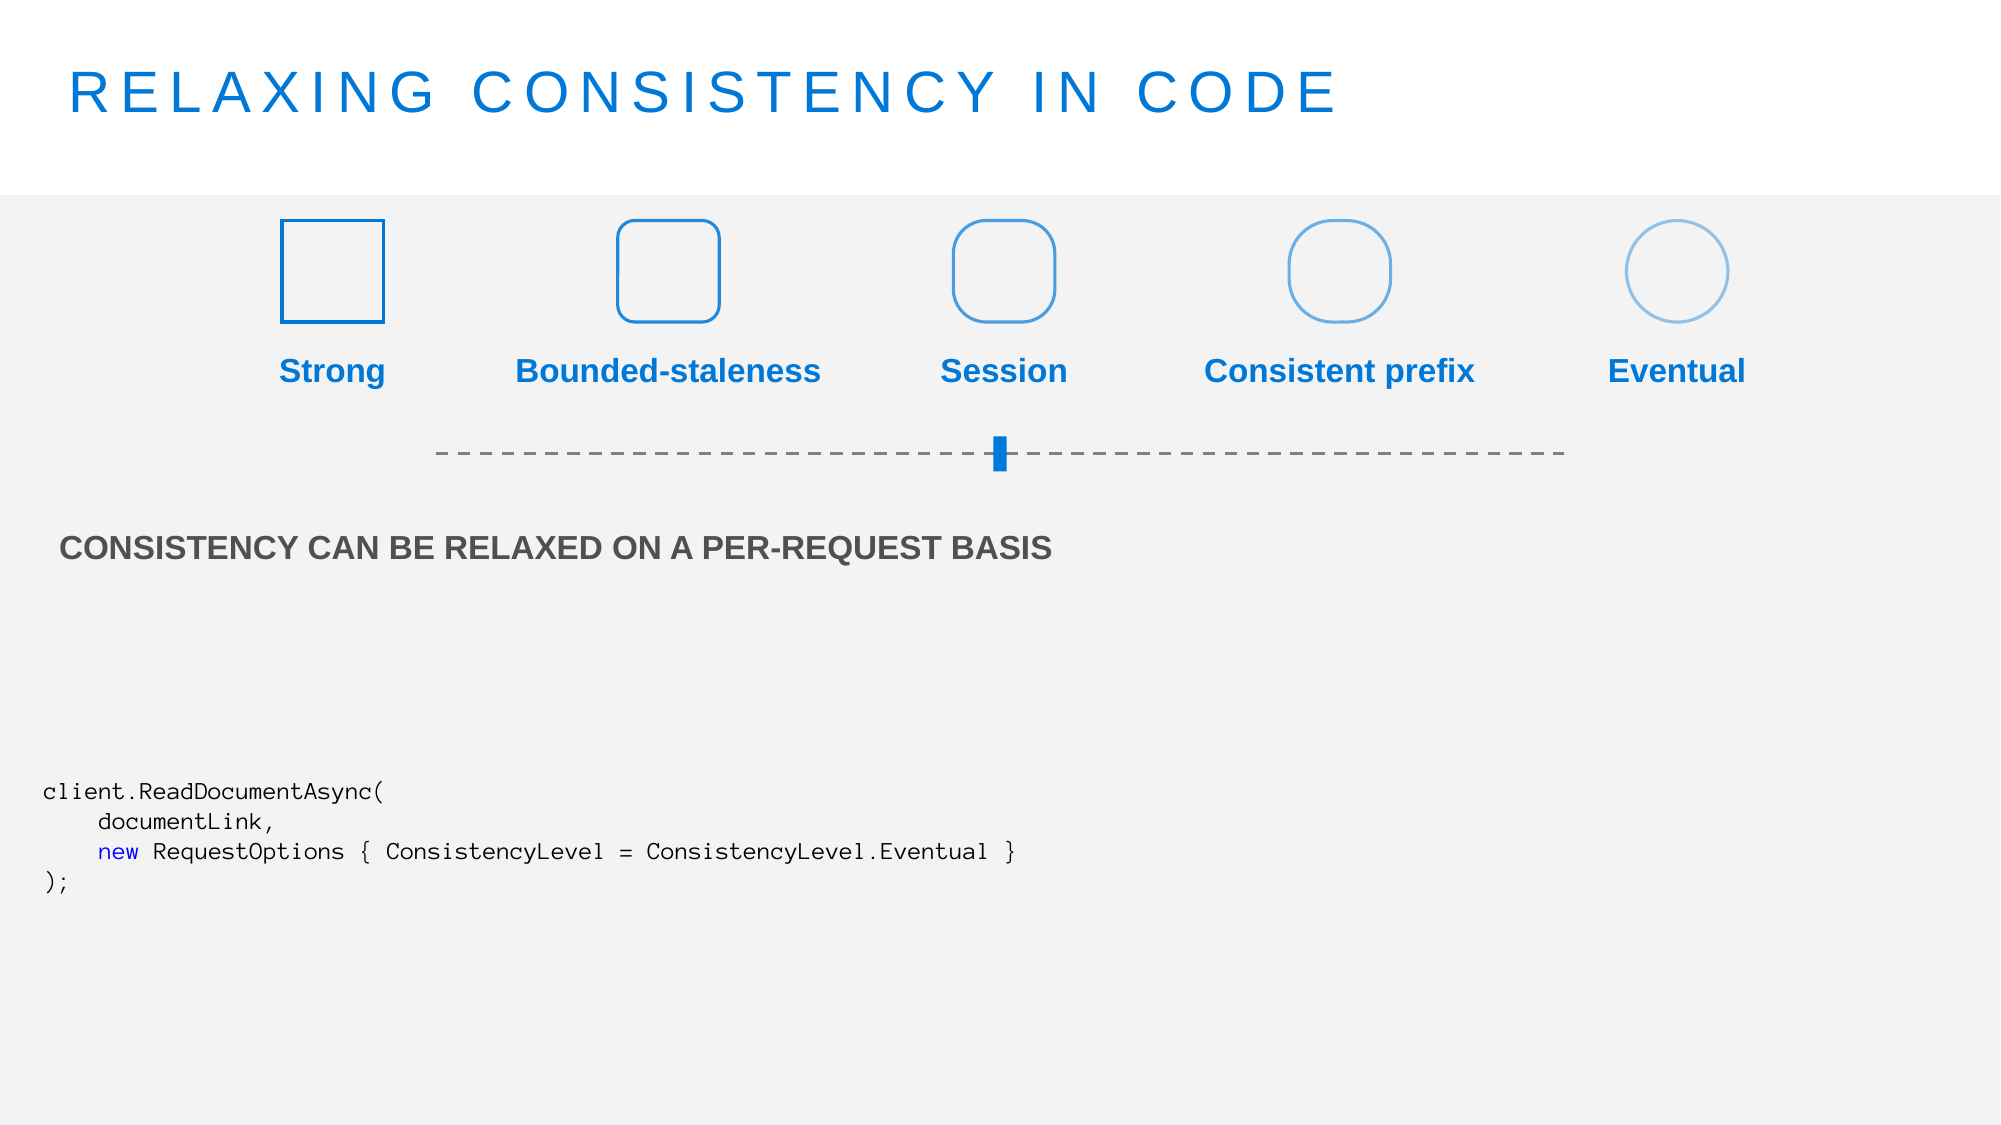

# Relaxing Consistency In Code

Strong
Bounded-staleness

Consistent prefix
Eventual
Session

CONSISTENCY CAN BE RELAXED ON A PER-REQUEST BASIS
client.ReadDocumentAsync(
    documentLink,
    new RequestOptions { ConsistencyLevel = ConsistencyLevel.Eventual }
);